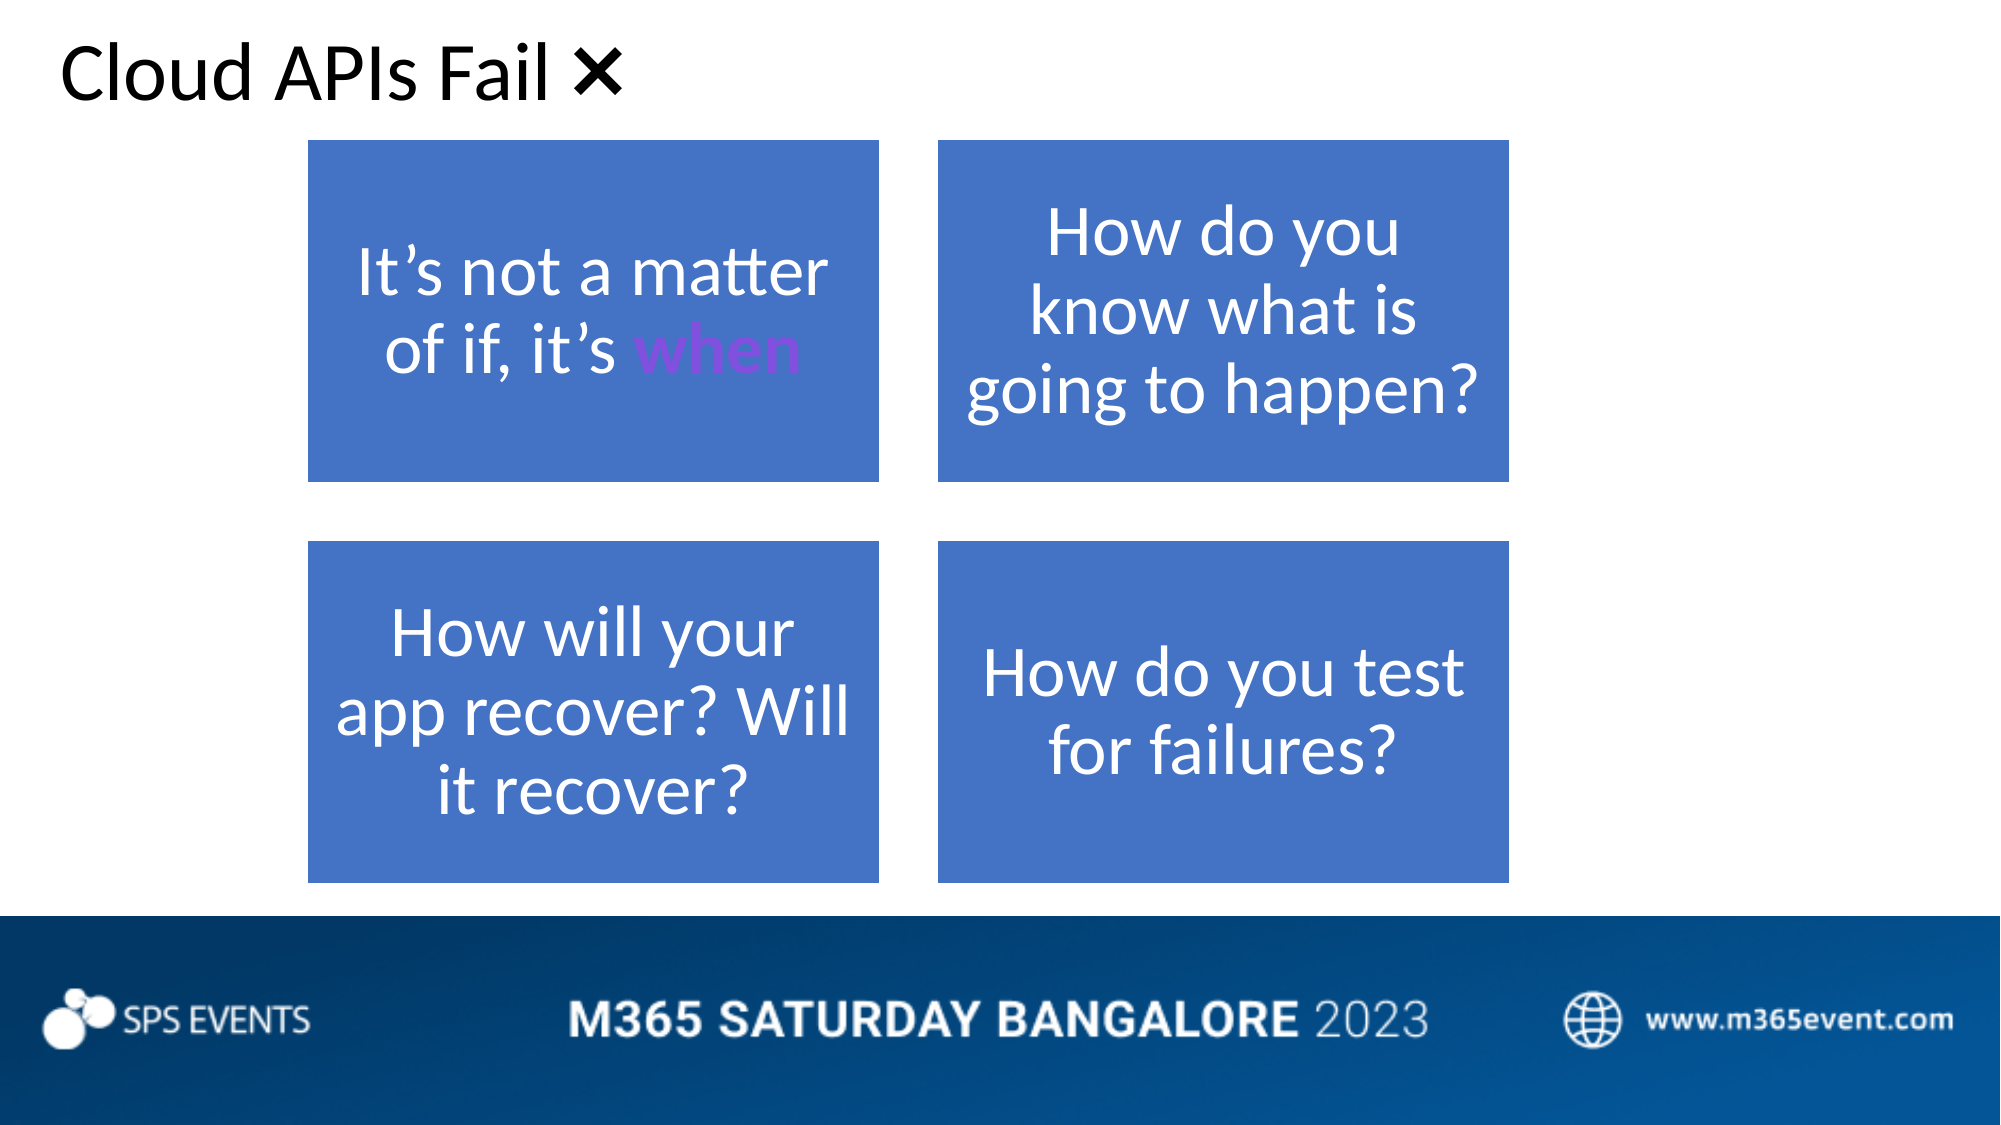

Cloud APIs Fail ❌
It’s not a matter of if, it’s when
How do you know what is going to happen?
How will your app recover? Will it recover?
How do you test for failures?